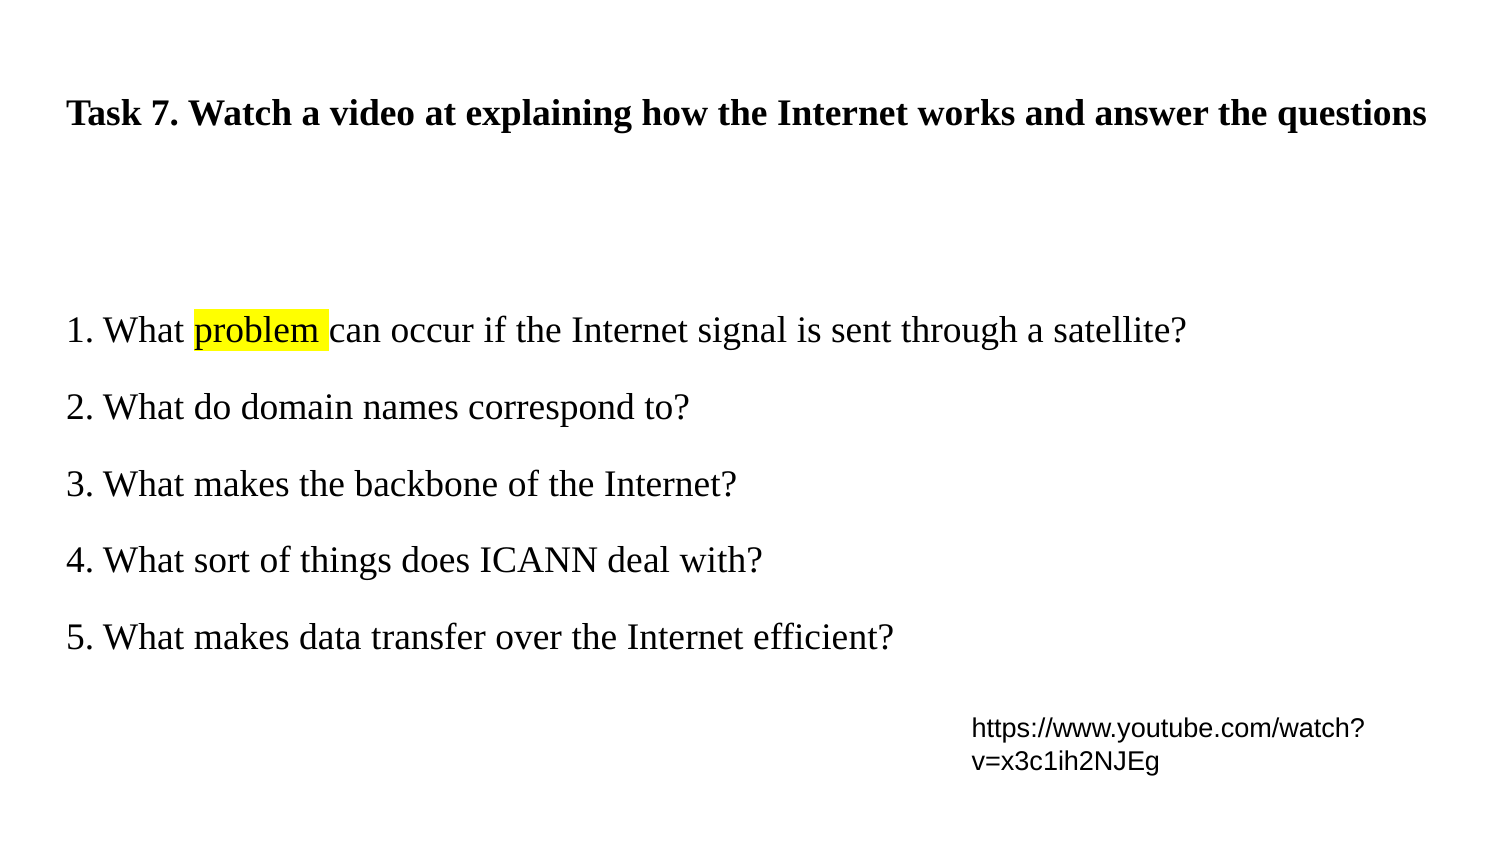

# Task 7. Watch a video at explaining how the Internet works and answer the questions
1. What problem can occur if the Internet signal is sent through a satellite?
2. What do domain names correspond to?
3. What makes the backbone of the Internet?
4. What sort of things does ICANN deal with?
5. What makes data transfer over the Internet efficient?
https://www.youtube.com/watch?v=x3c1ih2NJEg